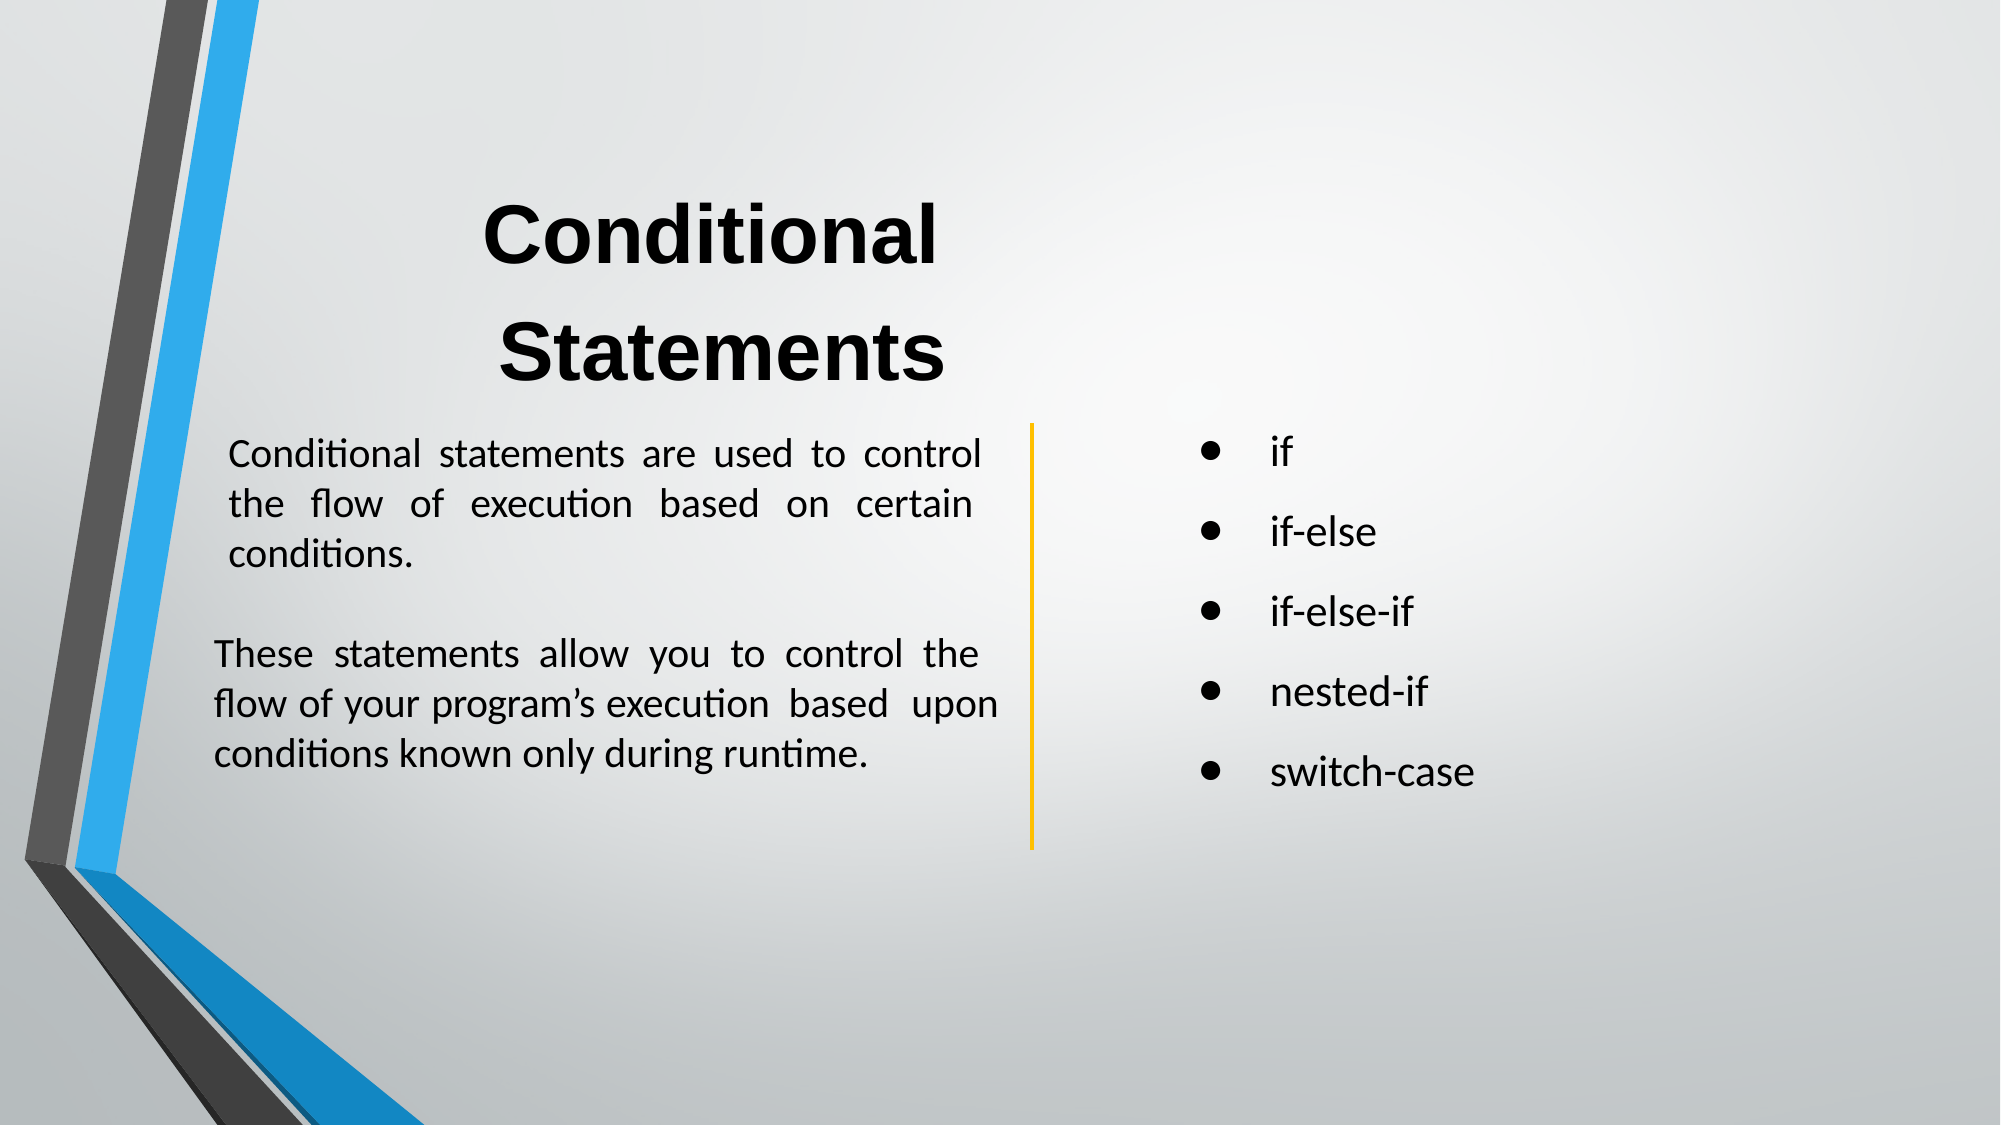

# Conditional  Statements
if
if-else
if-else-if
nested-if
switch-case
Conditional statements are used to control  the flow of execution based on certain  conditions.

These statements allow you to control the  flow of your program’s execution based  upon conditions known only during runtime.